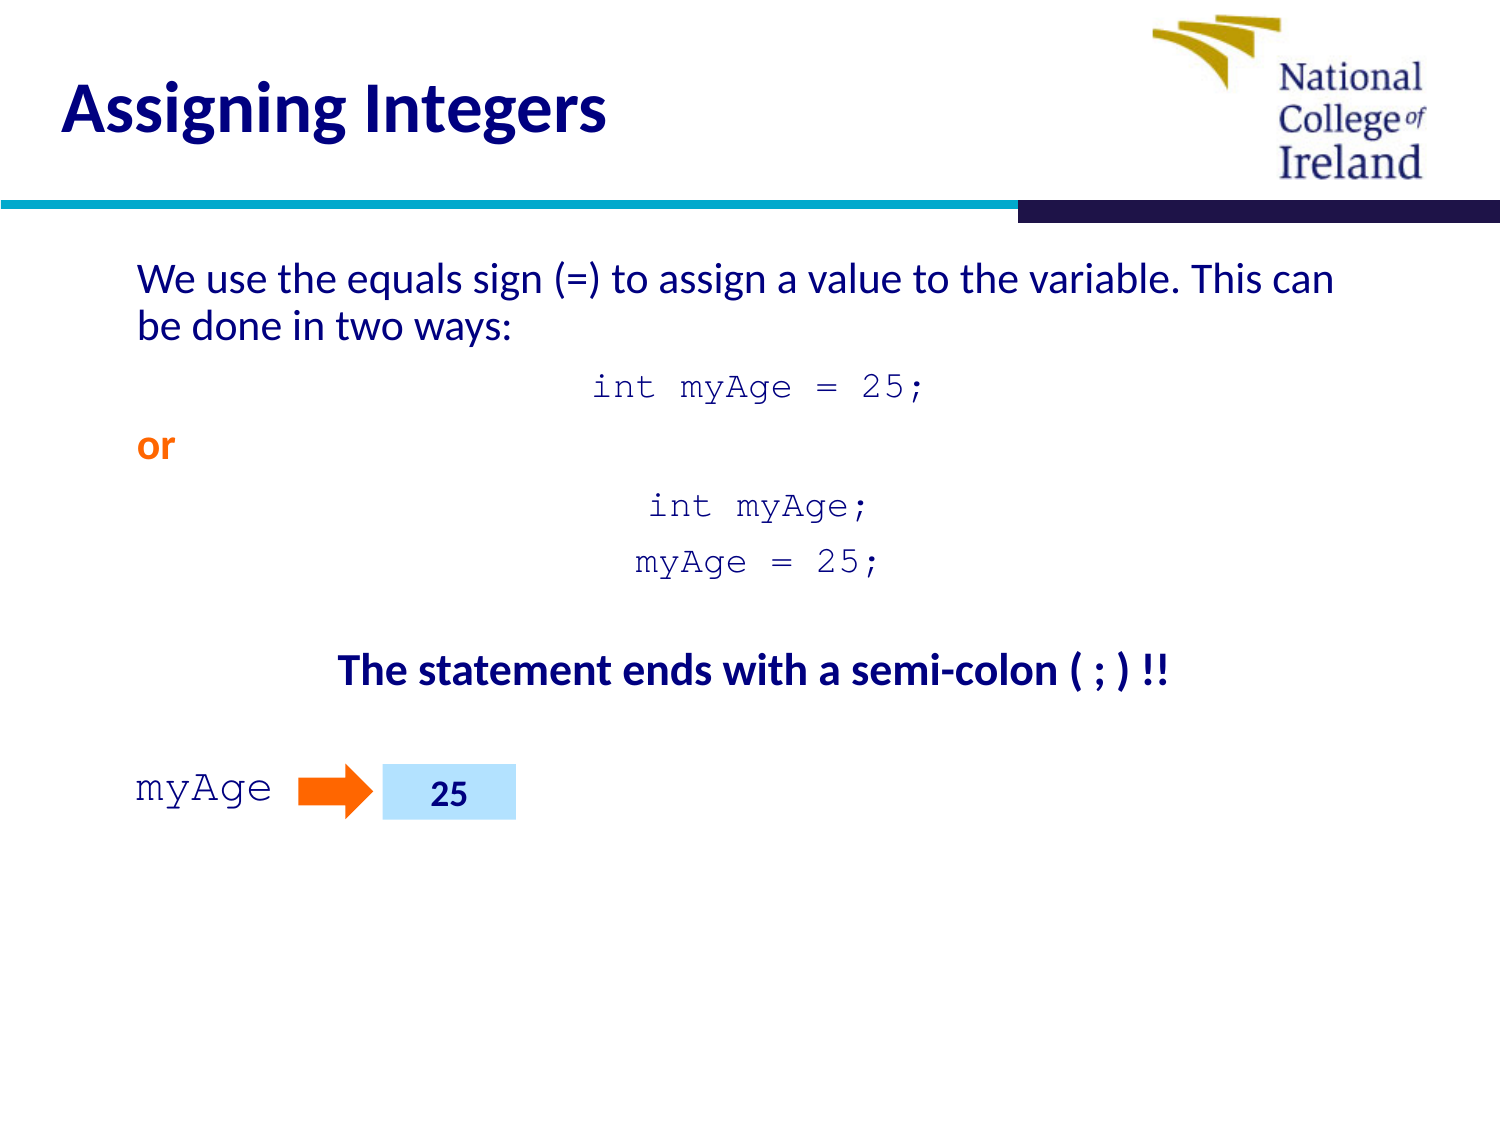

# Assigning Integers
We use the equals sign (=) to assign a value to the variable. This can be done in two ways:
int myAge = 25;
or
int myAge;
myAge = 25;

The statement ends with a semi-colon ( ; ) !!

myAge

25